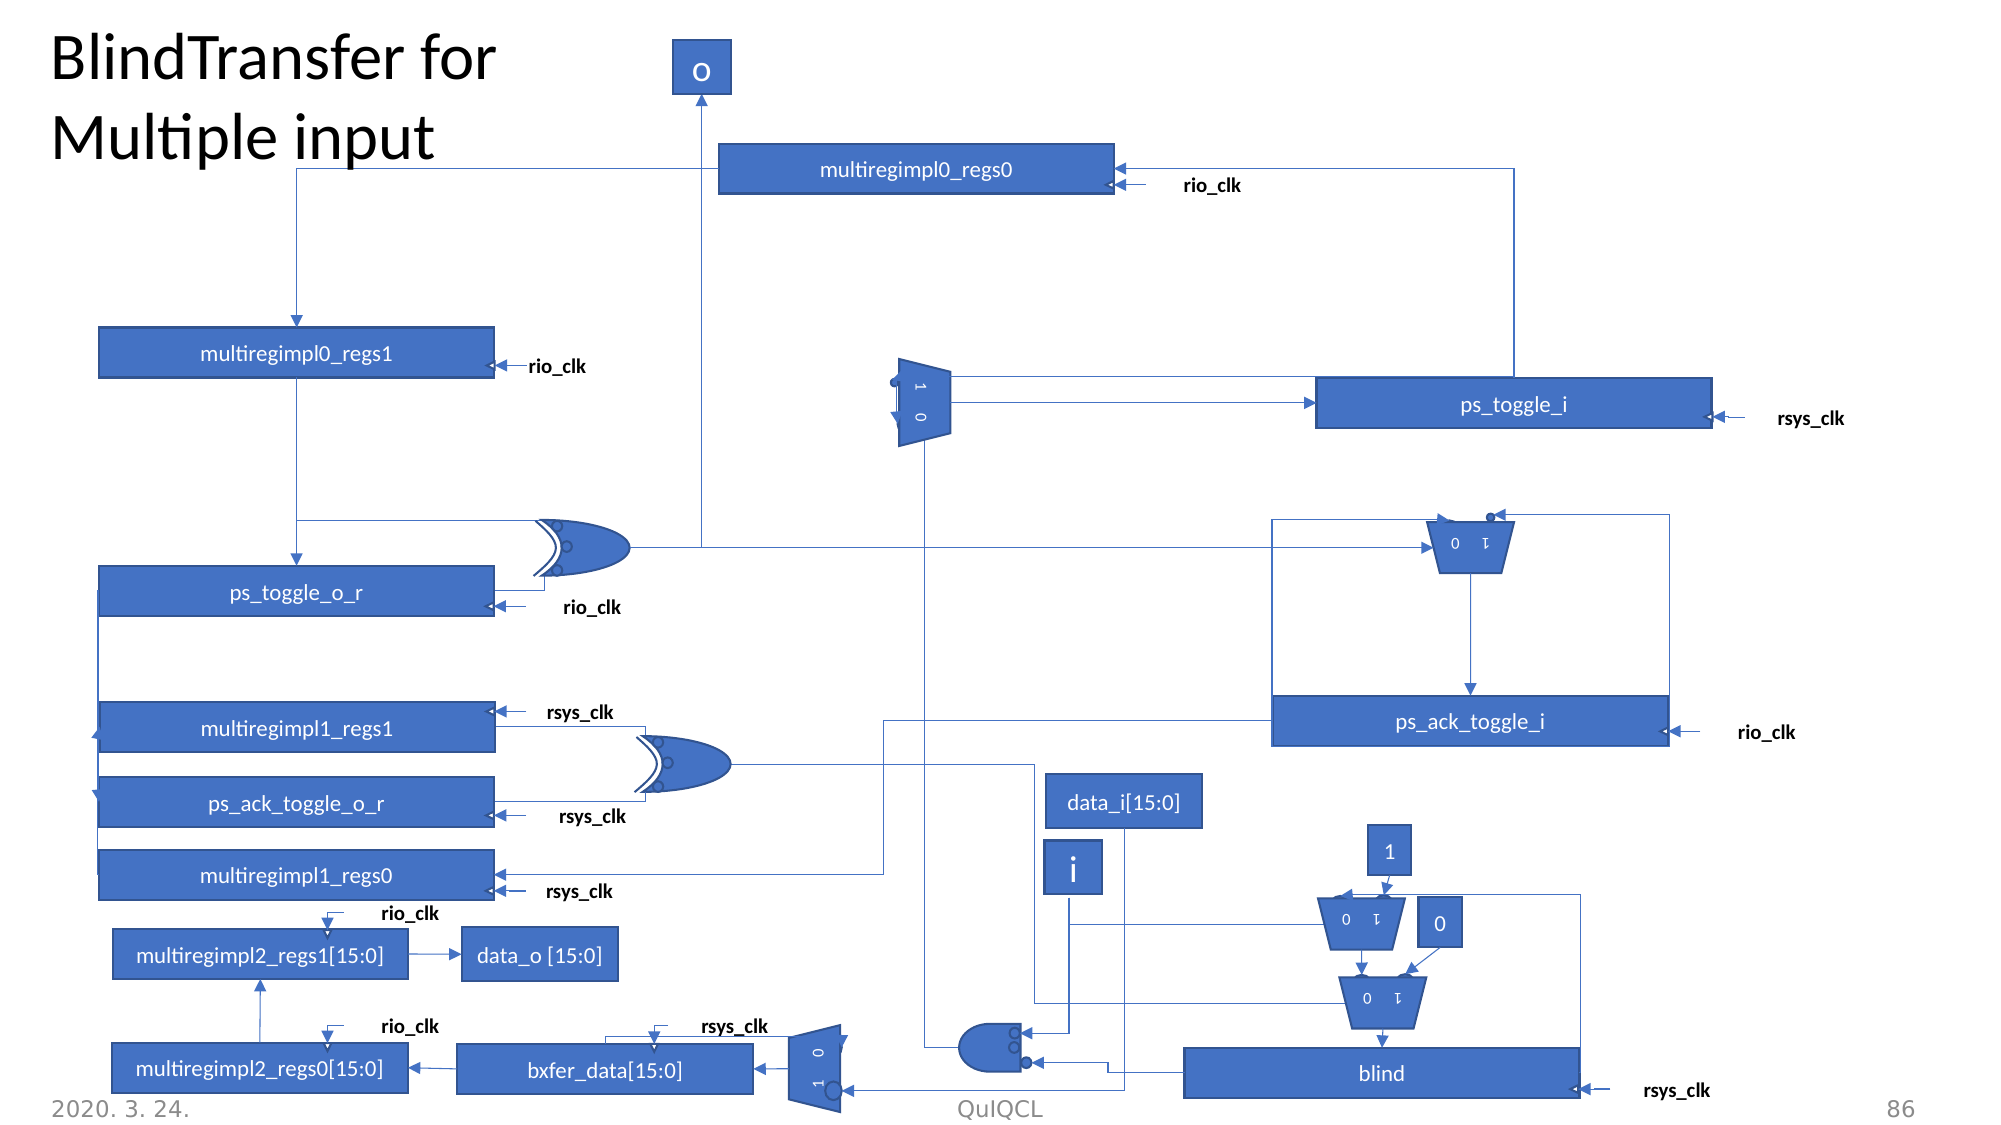

BlindTransfer for Multiple input
o
multiregimpl0_regs0
rio_clk

multiregimpl0_regs1
rio_clk

1      0

ps_toggle_i
rsys_clk

1      0

ps_toggle_o_r
rio_clk

rsys_clk

multiregimpl1_regs1
ps_ack_toggle_i
rio_clk

data_i[15:0]
ps_ack_toggle_o_r
rsys_clk

1
i
multiregimpl1_regs0
rsys_clk

i
rio_clk
multiregimpl2_regs1[15:0]

1      0

0
data_o [15:0]
1      0

rio_clk
rsys_clk

1      0

multiregimpl2_regs0[15:0]

bxfer_data[15:0]
blind
rsys_clk

2020. 3. 24.
QuIQCL
86